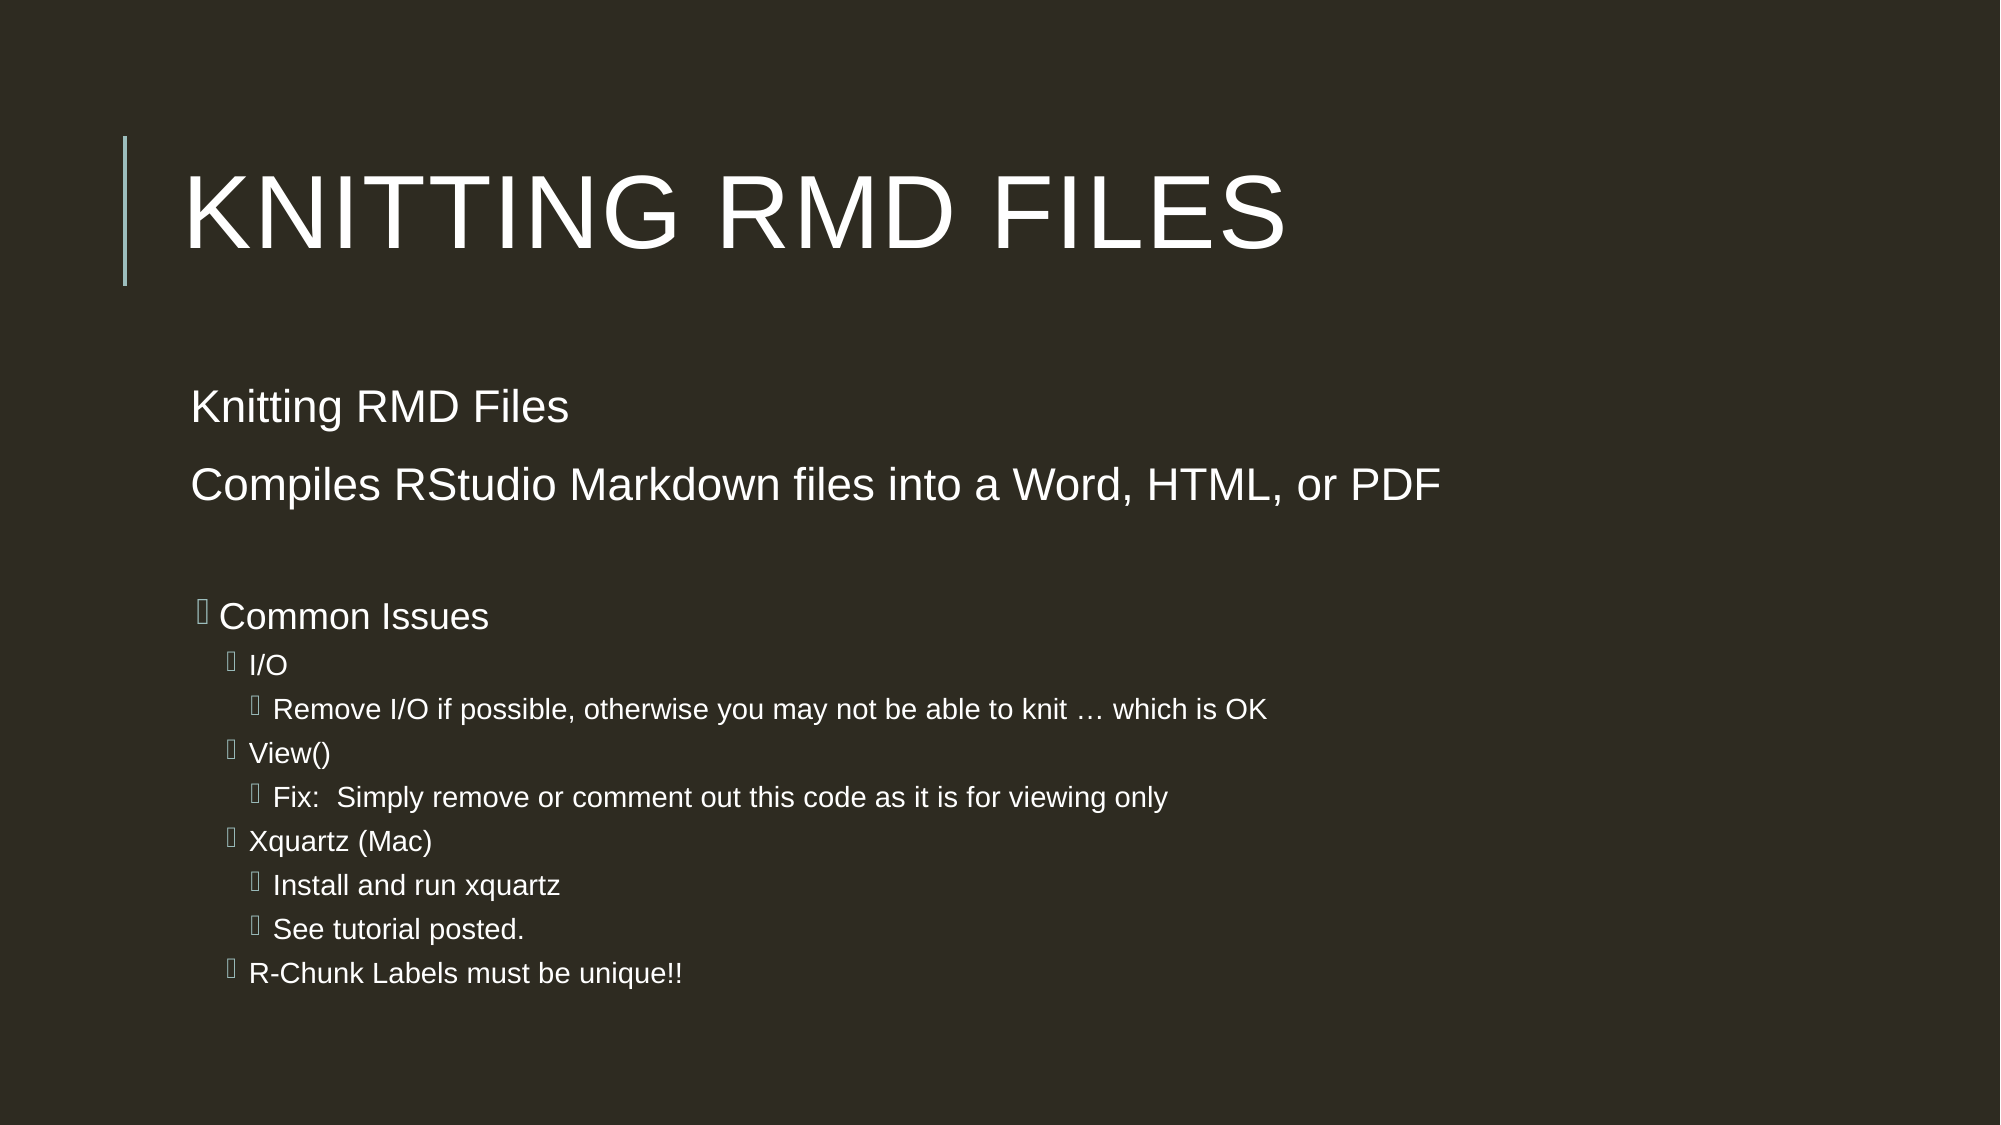

# Knitting RMD files
Knitting RMD Files
Compiles RStudio Markdown files into a Word, HTML, or PDF

Common Issues
I/O
Remove I/O if possible, otherwise you may not be able to knit … which is OK
View()
Fix:  Simply remove or comment out this code as it is for viewing only
Xquartz (Mac)
Install and run xquartz
See tutorial posted.
R-Chunk Labels must be unique!!